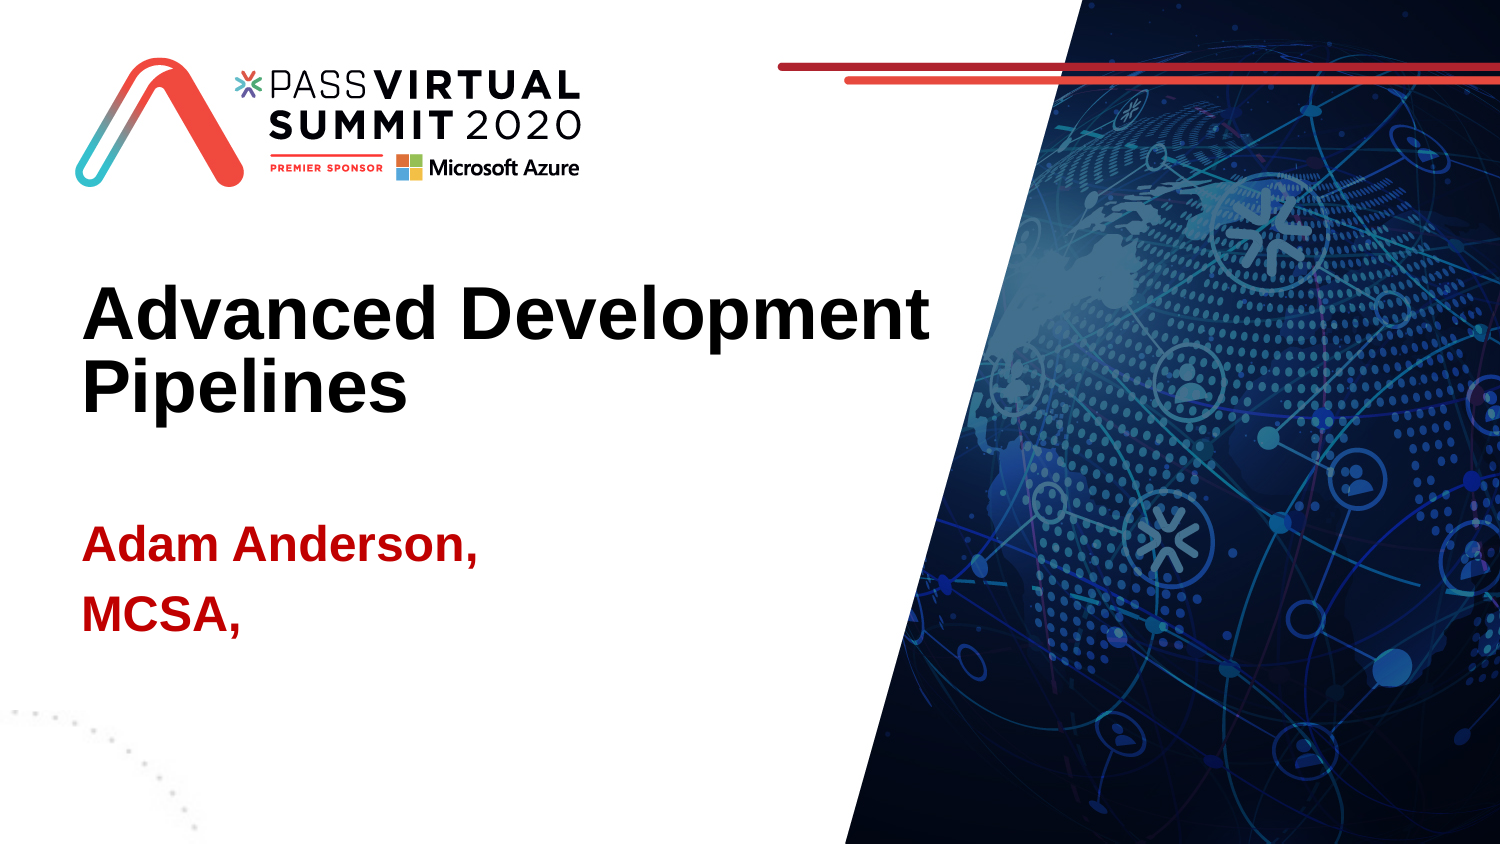

# Advanced Development Pipelines
Adam Anderson,
MCSA,